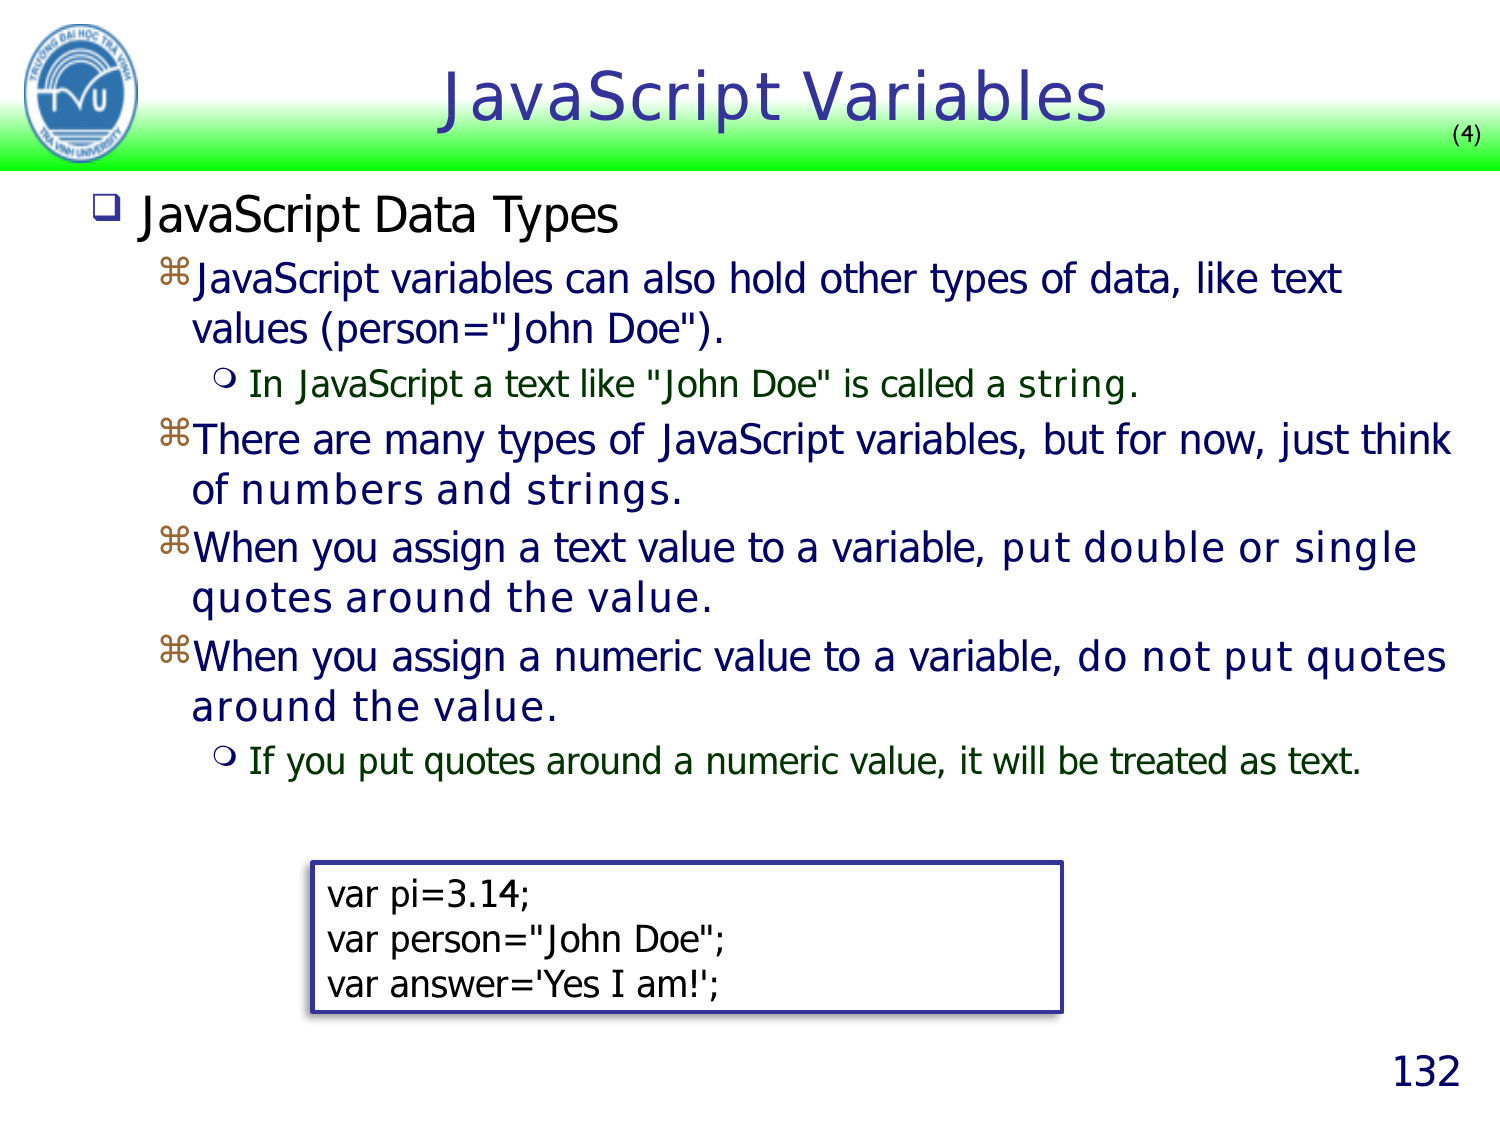

# JavaScript Variables
(4)
JavaScript Data Types
JavaScript variables can also hold other types of data, like text values (person="John Doe").
In JavaScript a text like "John Doe" is called a string.
There are many types of JavaScript variables, but for now, just think of numbers and strings.
When you assign a text value to a variable, put double or single quotes around the value.
When you assign a numeric value to a variable, do not put quotes around the value.
If you put quotes around a numeric value, it will be treated as text.
var pi=3.14;
var person="John Doe";
var answer='Yes I am!';
132